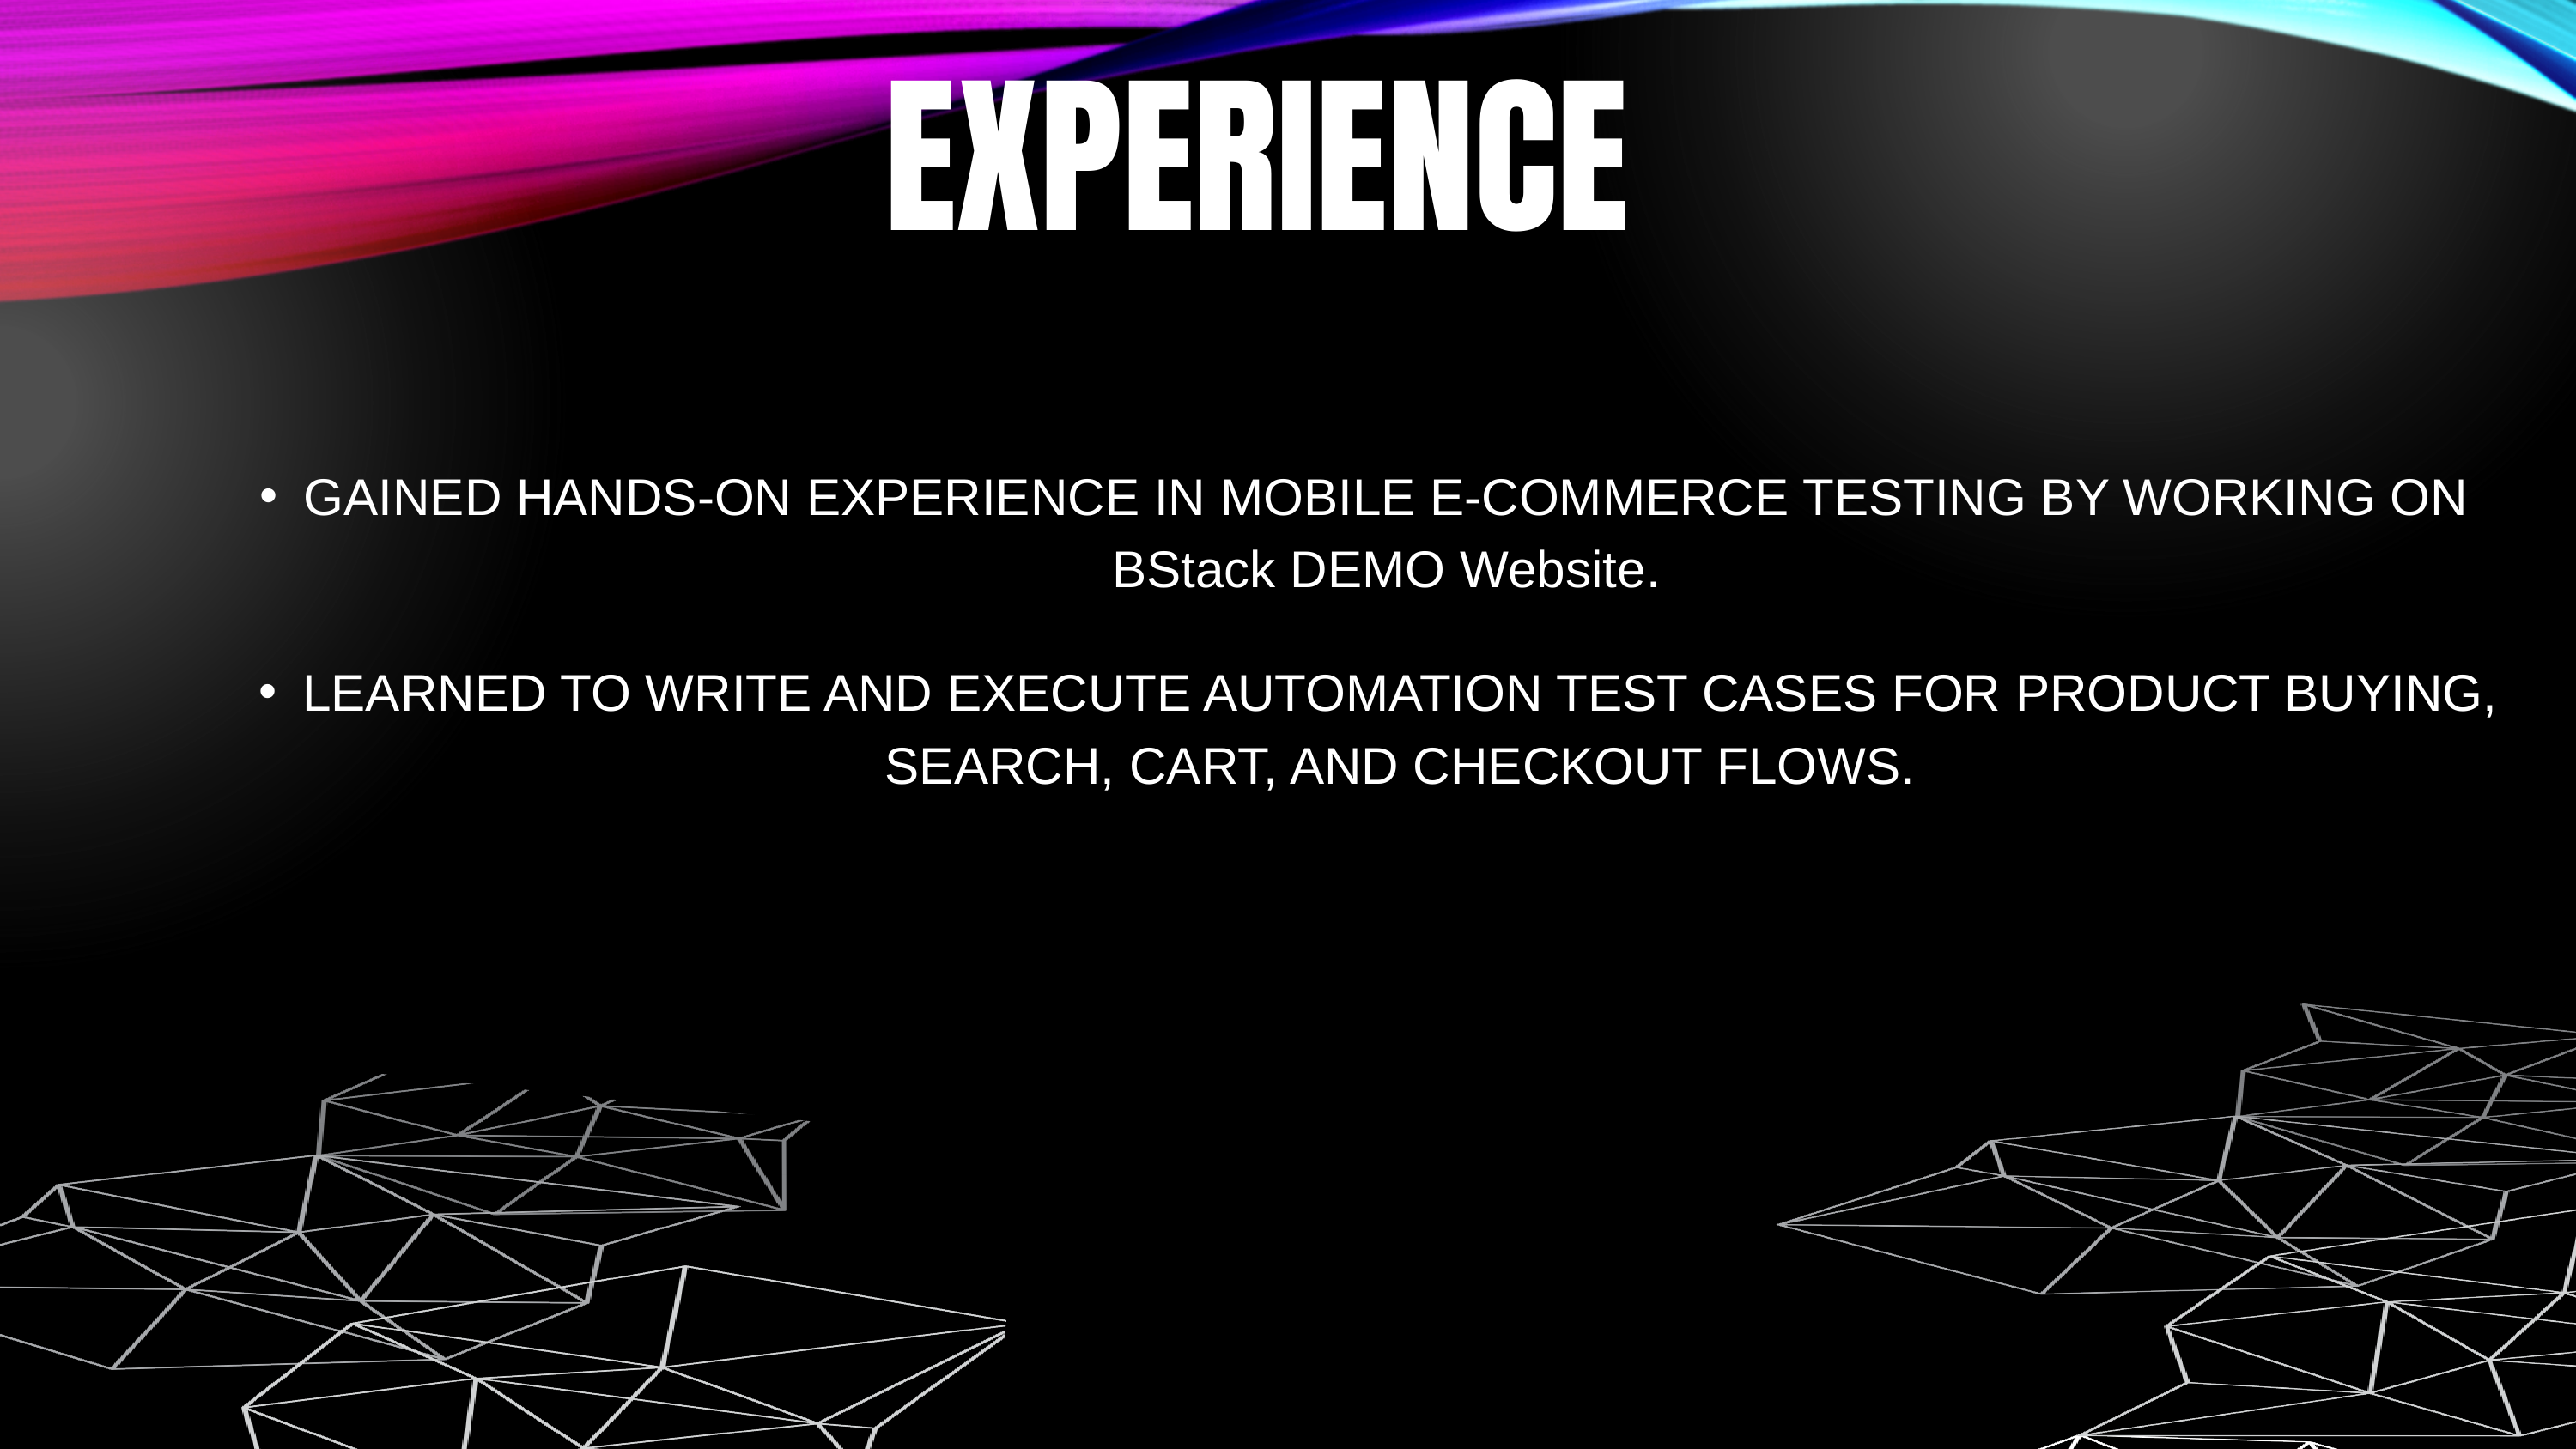

EXPERIENCE
GAINED HANDS-ON EXPERIENCE IN MOBILE E-COMMERCE TESTING BY WORKING ON BStack DEMO Website.
LEARNED TO WRITE AND EXECUTE AUTOMATION TEST CASES FOR PRODUCT BUYING, SEARCH, CART, AND CHECKOUT FLOWS.